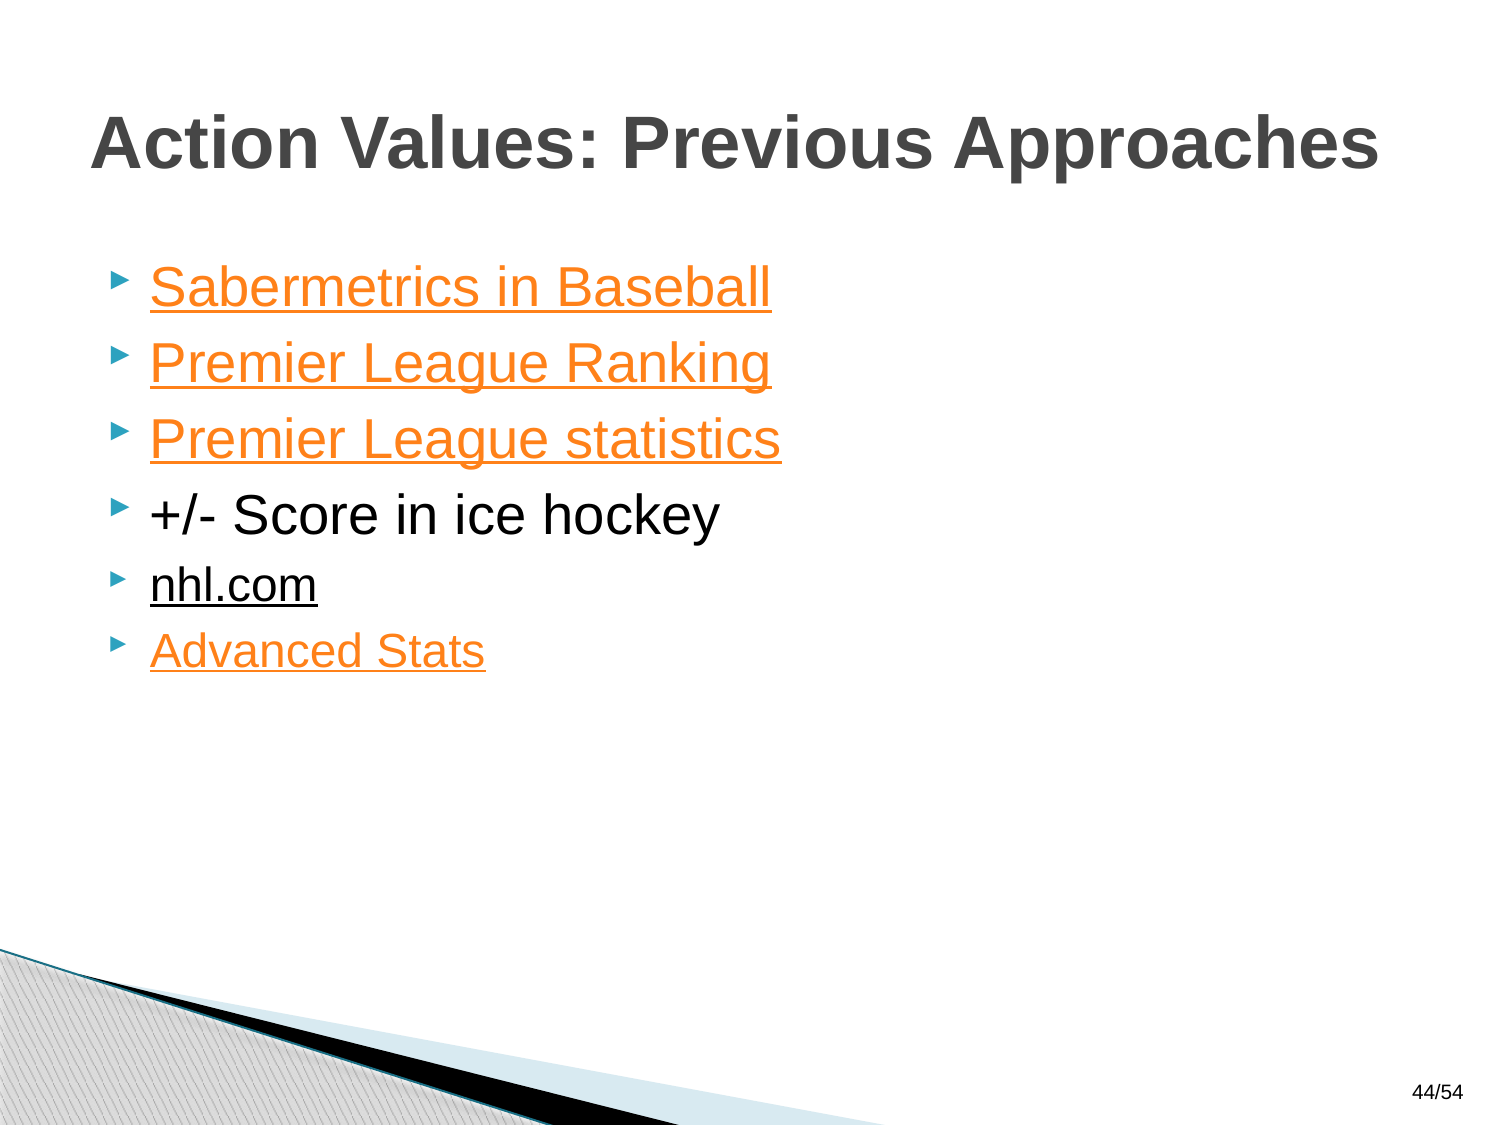

# Action Values: Previous Approaches
Sabermetrics in Baseball
Premier League Ranking
Premier League statistics
+/- Score in ice hockey
nhl.com
Advanced Stats
44/54